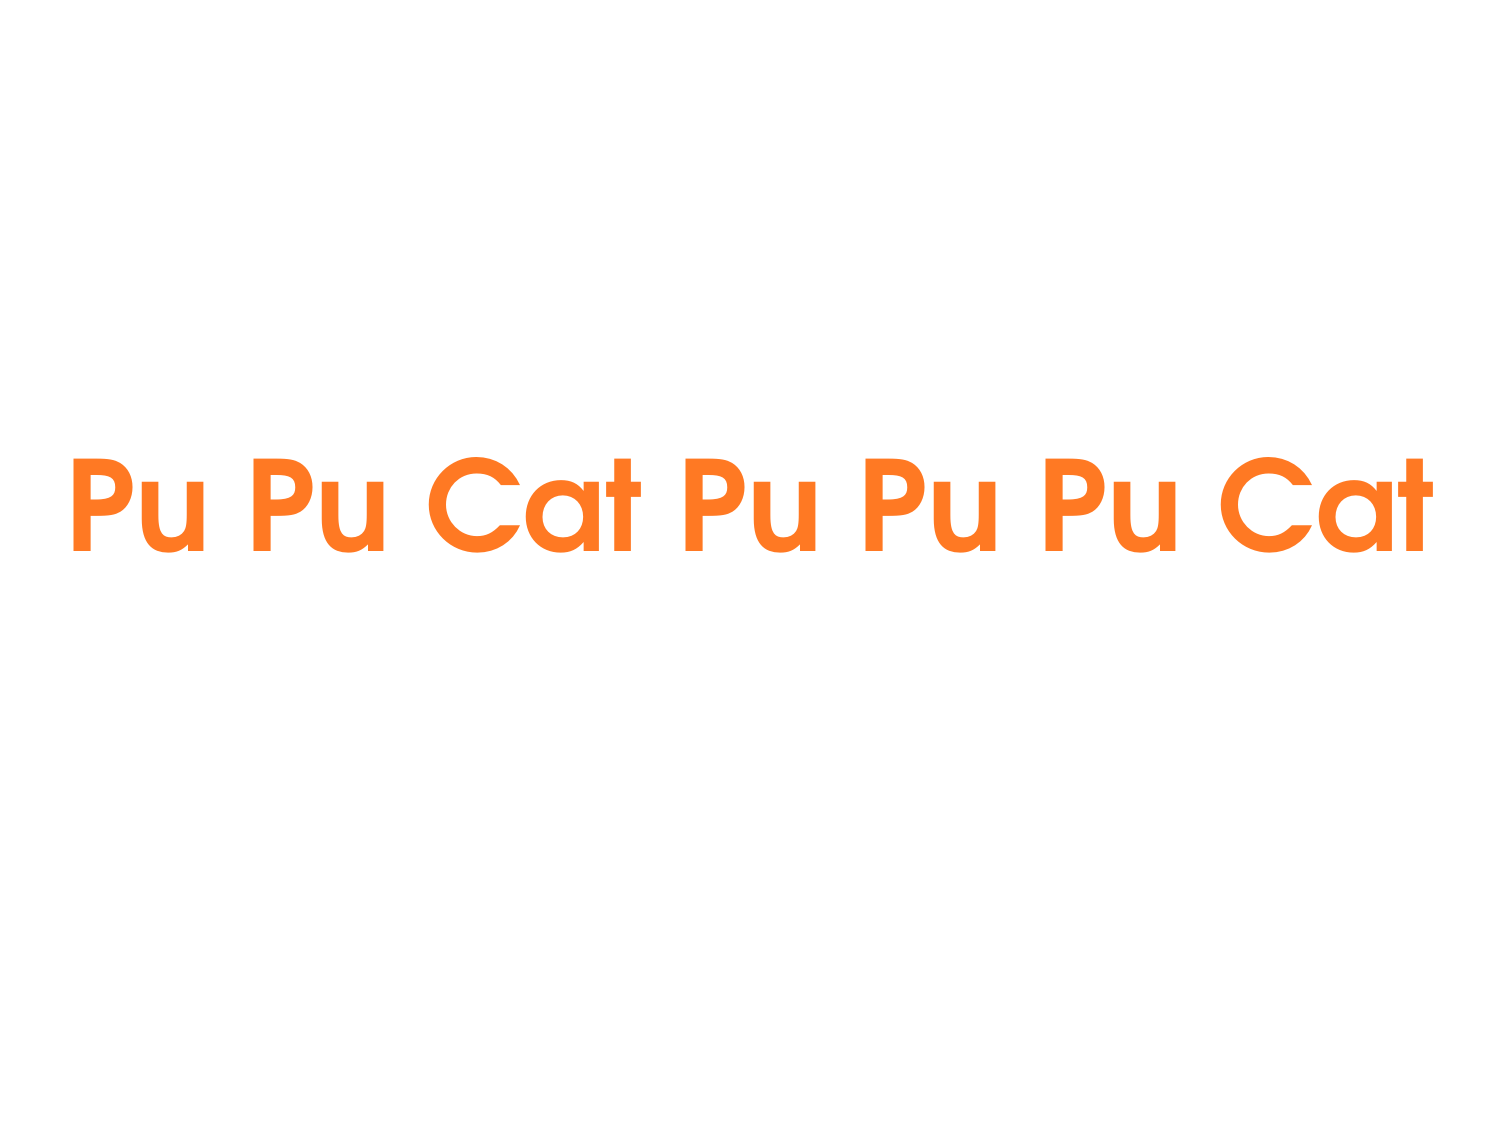

# Pu Pu Cat Pu Pu Pu Cat